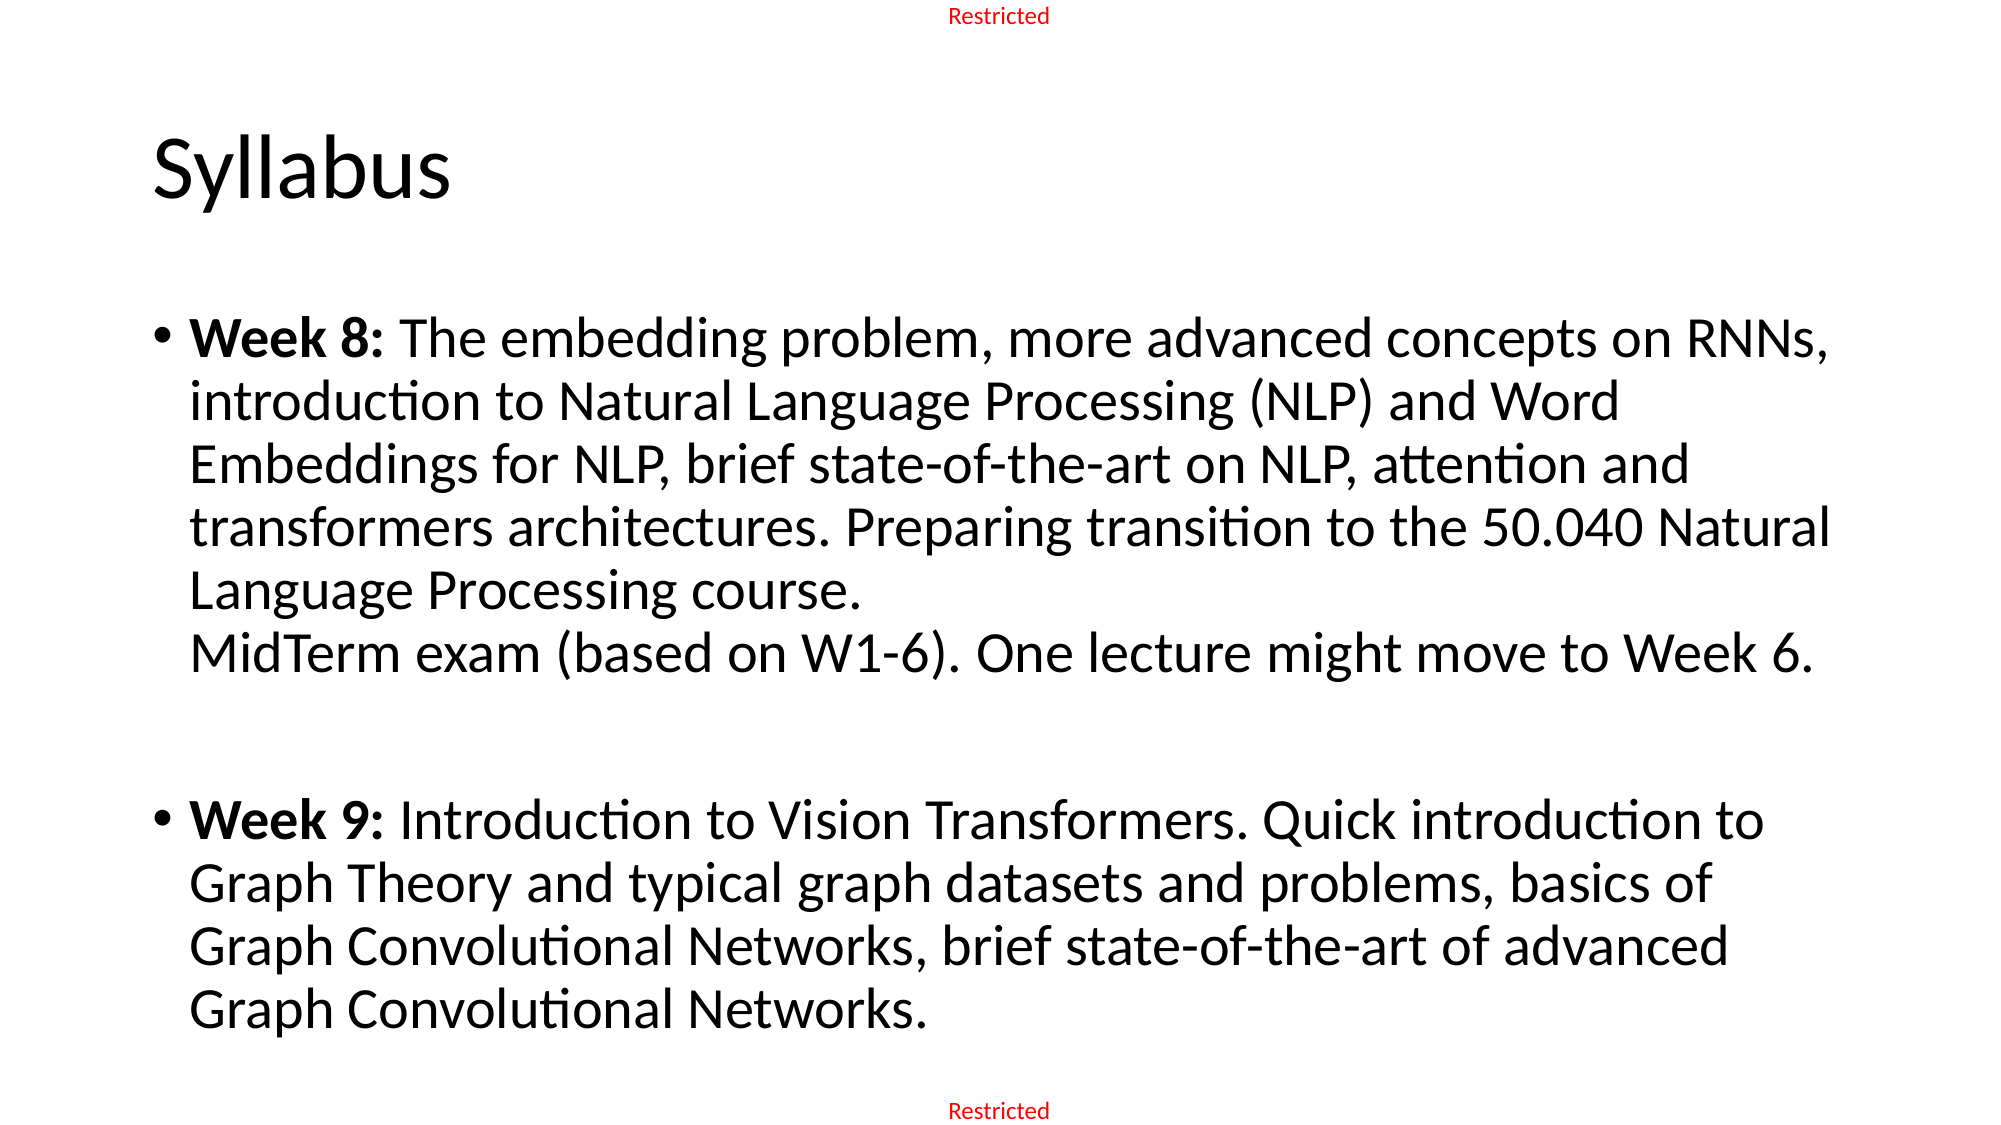

# Syllabus
Week 8: The embedding problem, more advanced concepts on RNNs, introduction to Natural Language Processing (NLP) and Word Embeddings for NLP, brief state-of-the-art on NLP, attention and transformers architectures. Preparing transition to the 50.040 Natural Language Processing course.
MidTerm exam (based on W1-6). One lecture might move to Week 6.

Week 9: Introduction to Vision Transformers. Quick introduction to Graph Theory and typical graph datasets and problems, basics of Graph Convolutional Networks, brief state-of-the-art of advanced Graph Convolutional Networks.